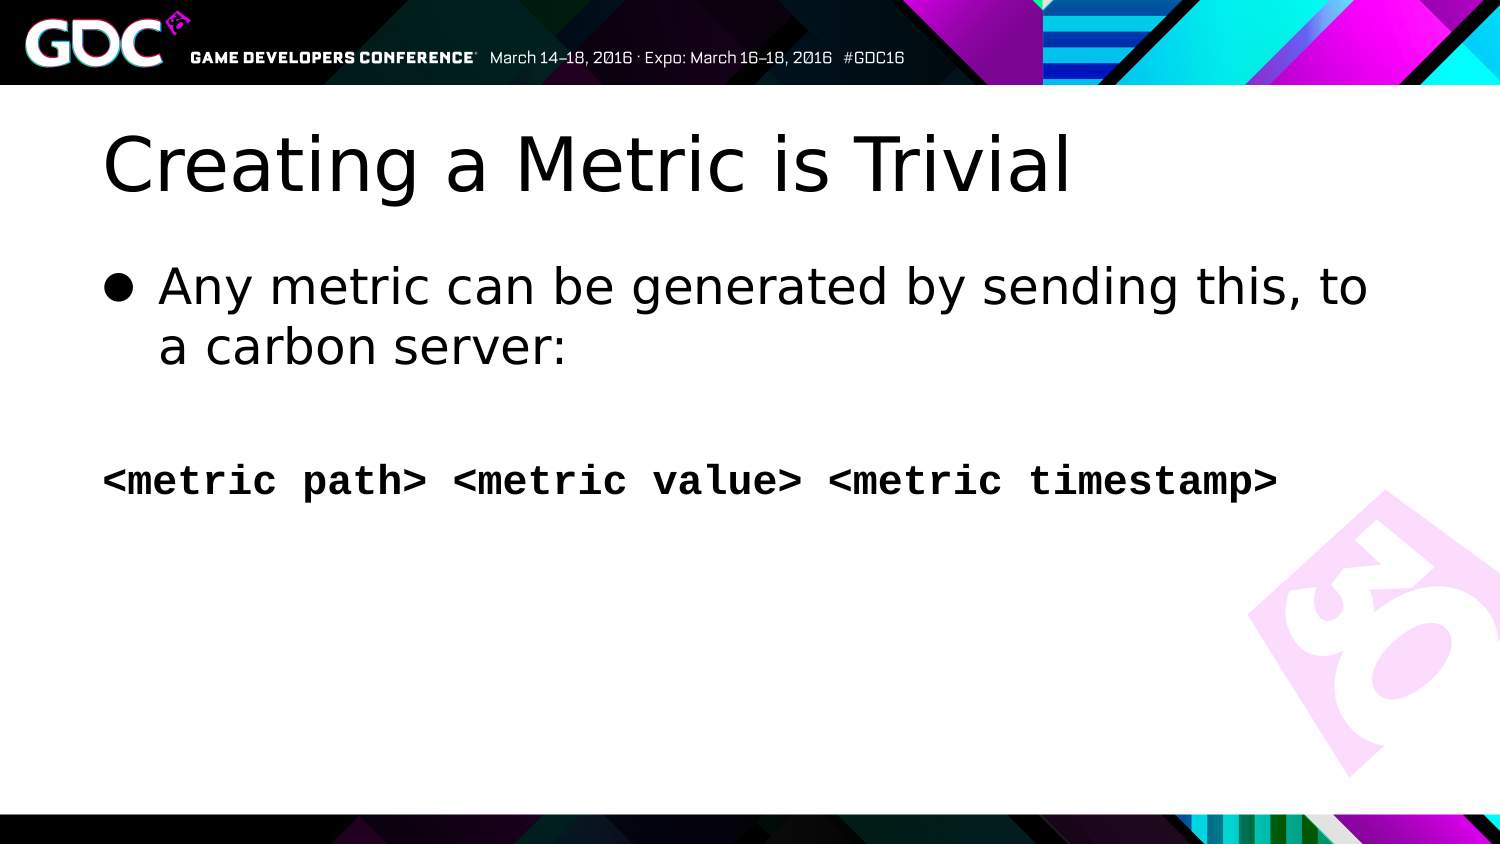

# Creating a Metric is Trivial
Any metric can be generated by sending this, to a carbon server:

<metric path> <metric value> <metric timestamp>